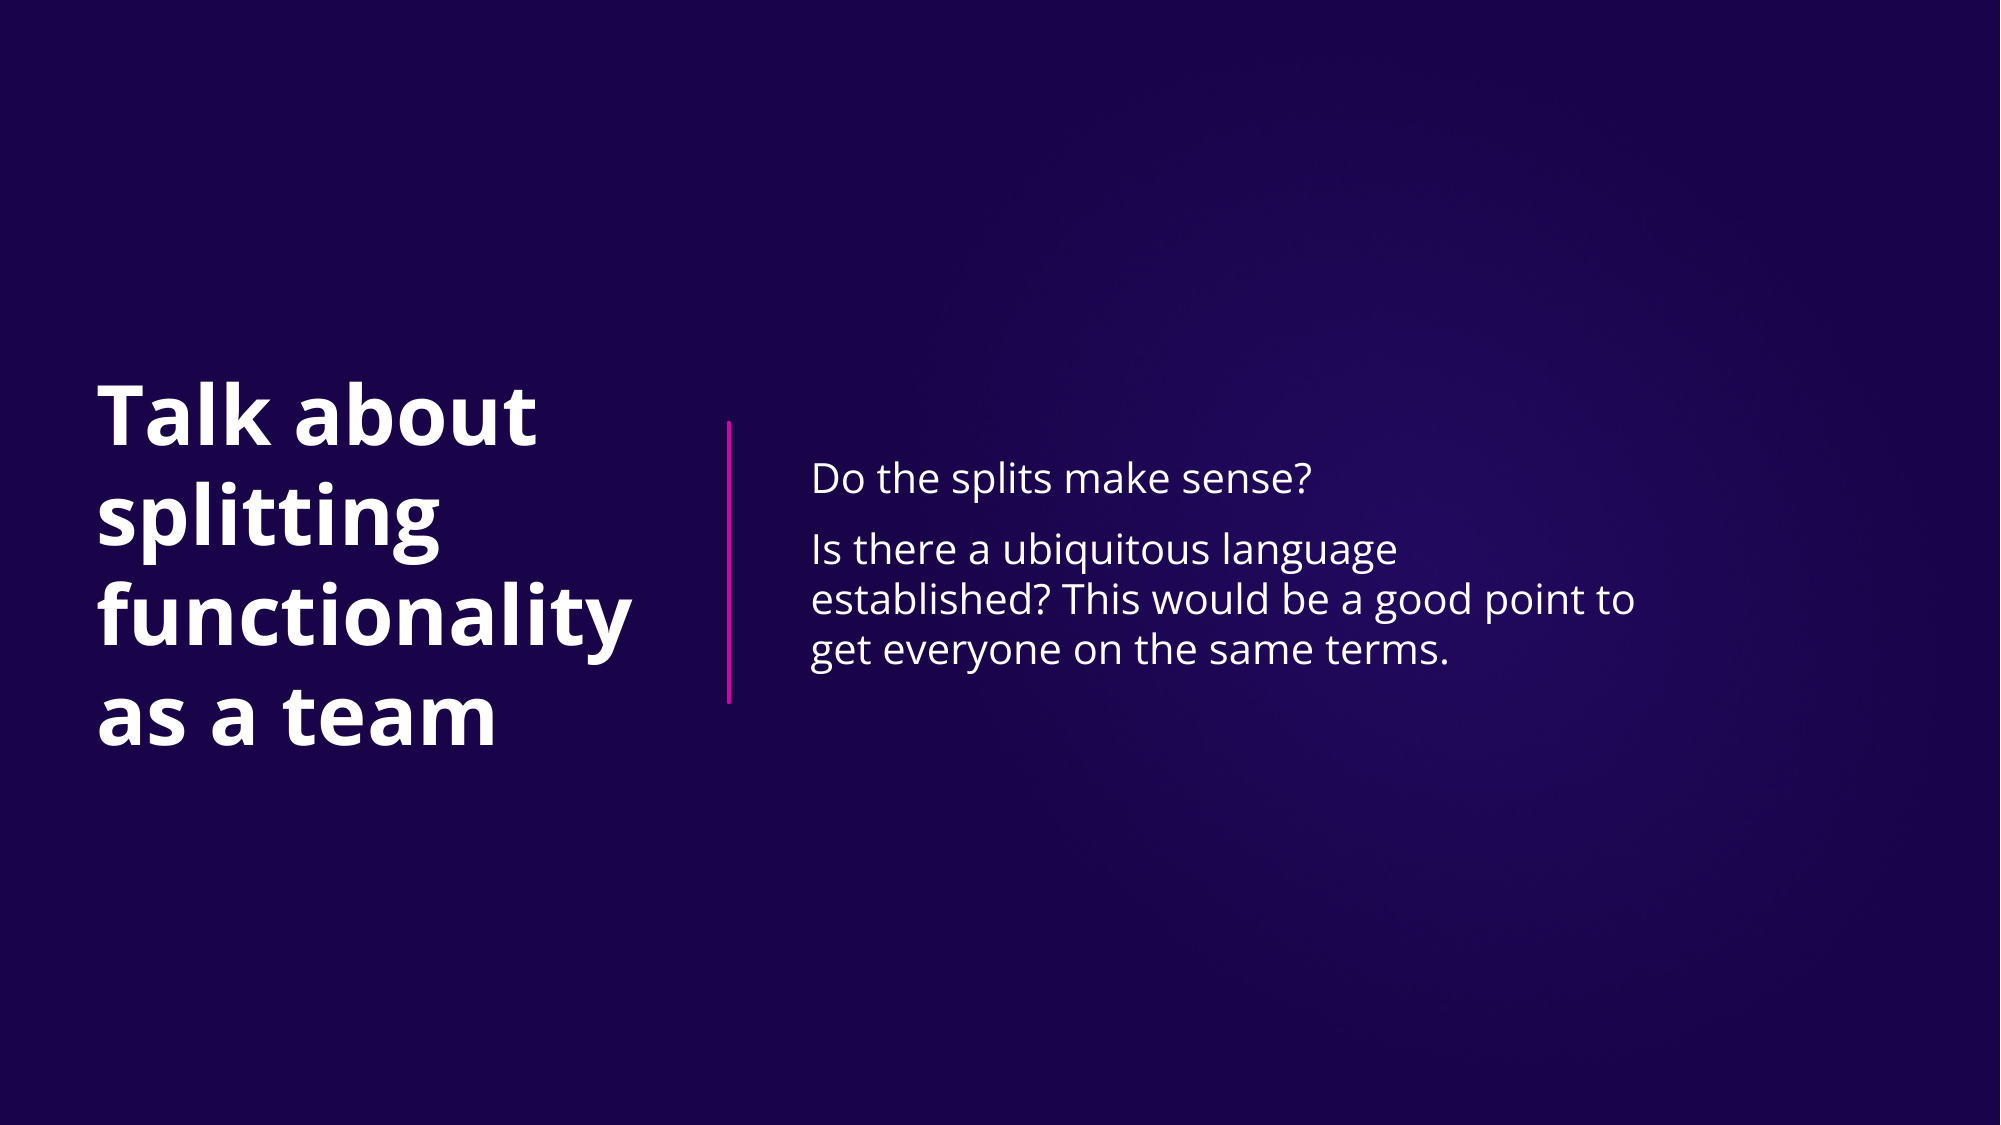

Do the splits make sense?
Is there a ubiquitous language established? This would be a good point to get everyone on the same terms.
# Talk about splitting functionality as a team